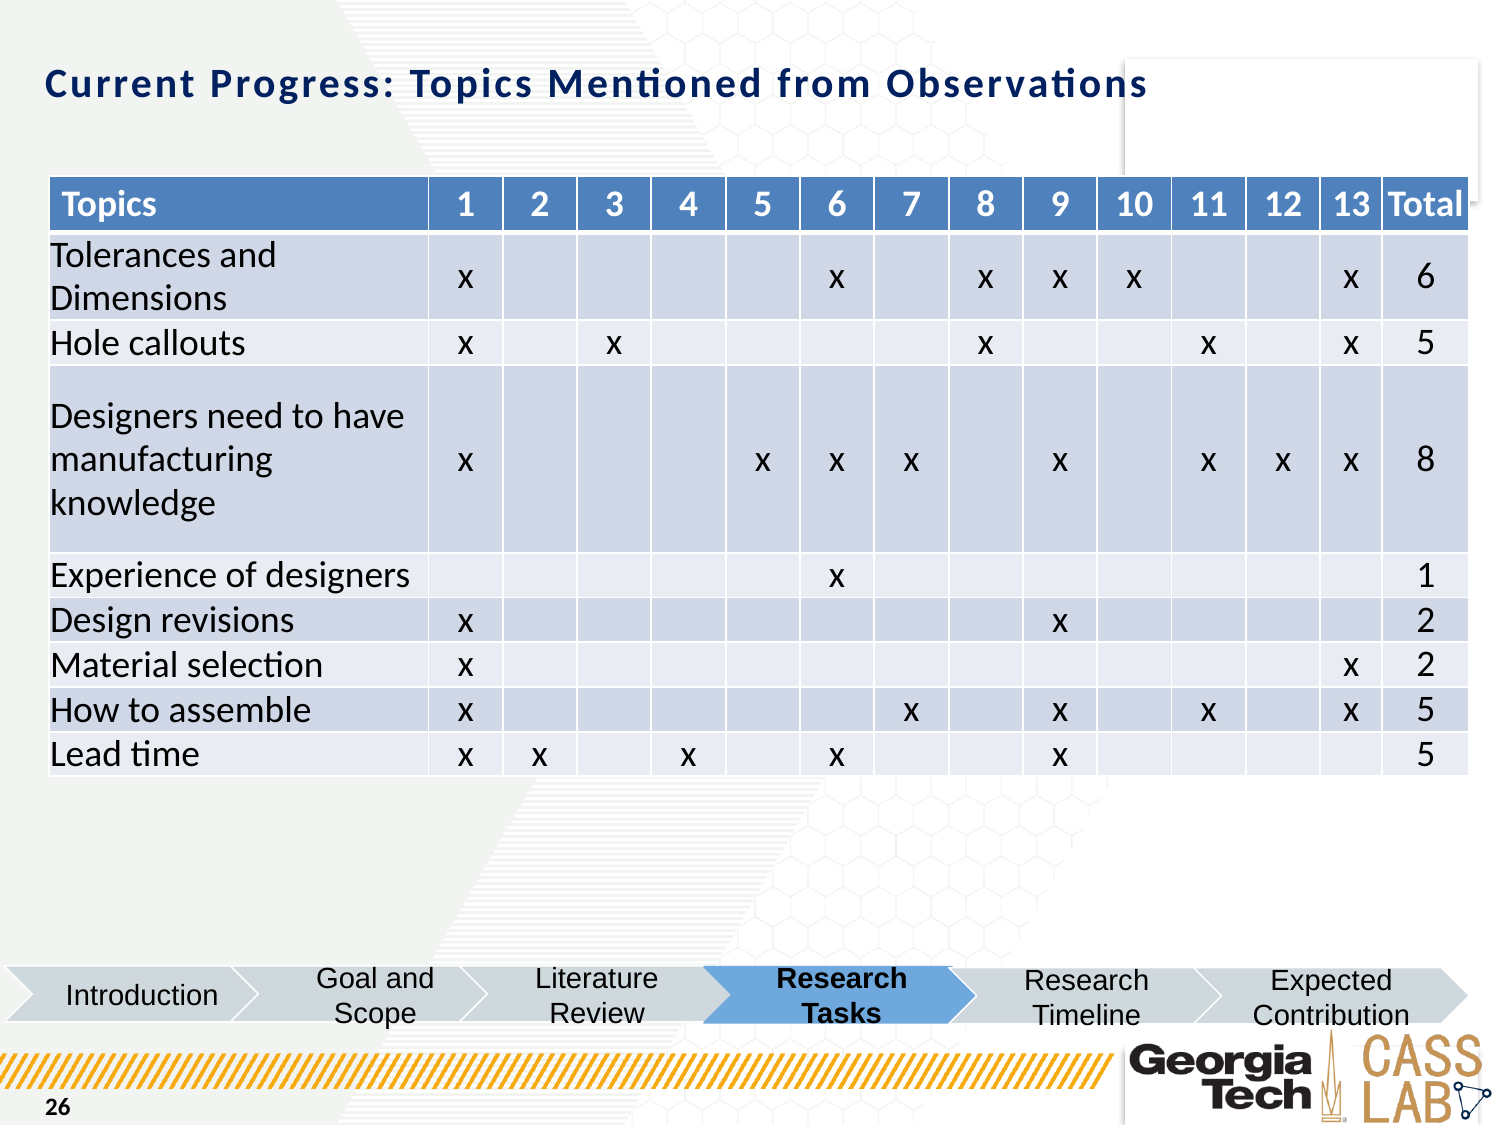

# Current Progress: Topics Mentioned from Observations
| Topics | 1 | 2 | 3 | 4 | 5 | 6 | 7 | 8 | 9 | 10 | 11 | 12 | 13 | Total |
| --- | --- | --- | --- | --- | --- | --- | --- | --- | --- | --- | --- | --- | --- | --- |
| Tolerances and Dimensions | x |  |  |  |  | x |  | x | x | x |  |  | x | 6 |
| Hole callouts | x |  | x |  |  |  |  | x |  |  | x |  | x | 5 |
| Designers need to have manufacturing knowledge | x |  |  |  | x | x | x |  | x |  | x | x | x | 8 |
| Experience of designers |  |  |  |  |  | x |  |  |  |  |  |  |  | 1 |
| Design revisions | x |  |  |  |  |  |  |  | x |  |  |  |  | 2 |
| Material selection | x |  |  |  |  |  |  |  |  |  |  |  | x | 2 |
| How to assemble | x |  |  |  |  |  | x |  | x |  | x |  | x | 5 |
| Lead time | x | x |  | x |  | x |  |  | x |  |  |  |  | 5 |
Introduction
Goal and Scope
Literature Review
Research Tasks
Research Timeline
Expected Contribution